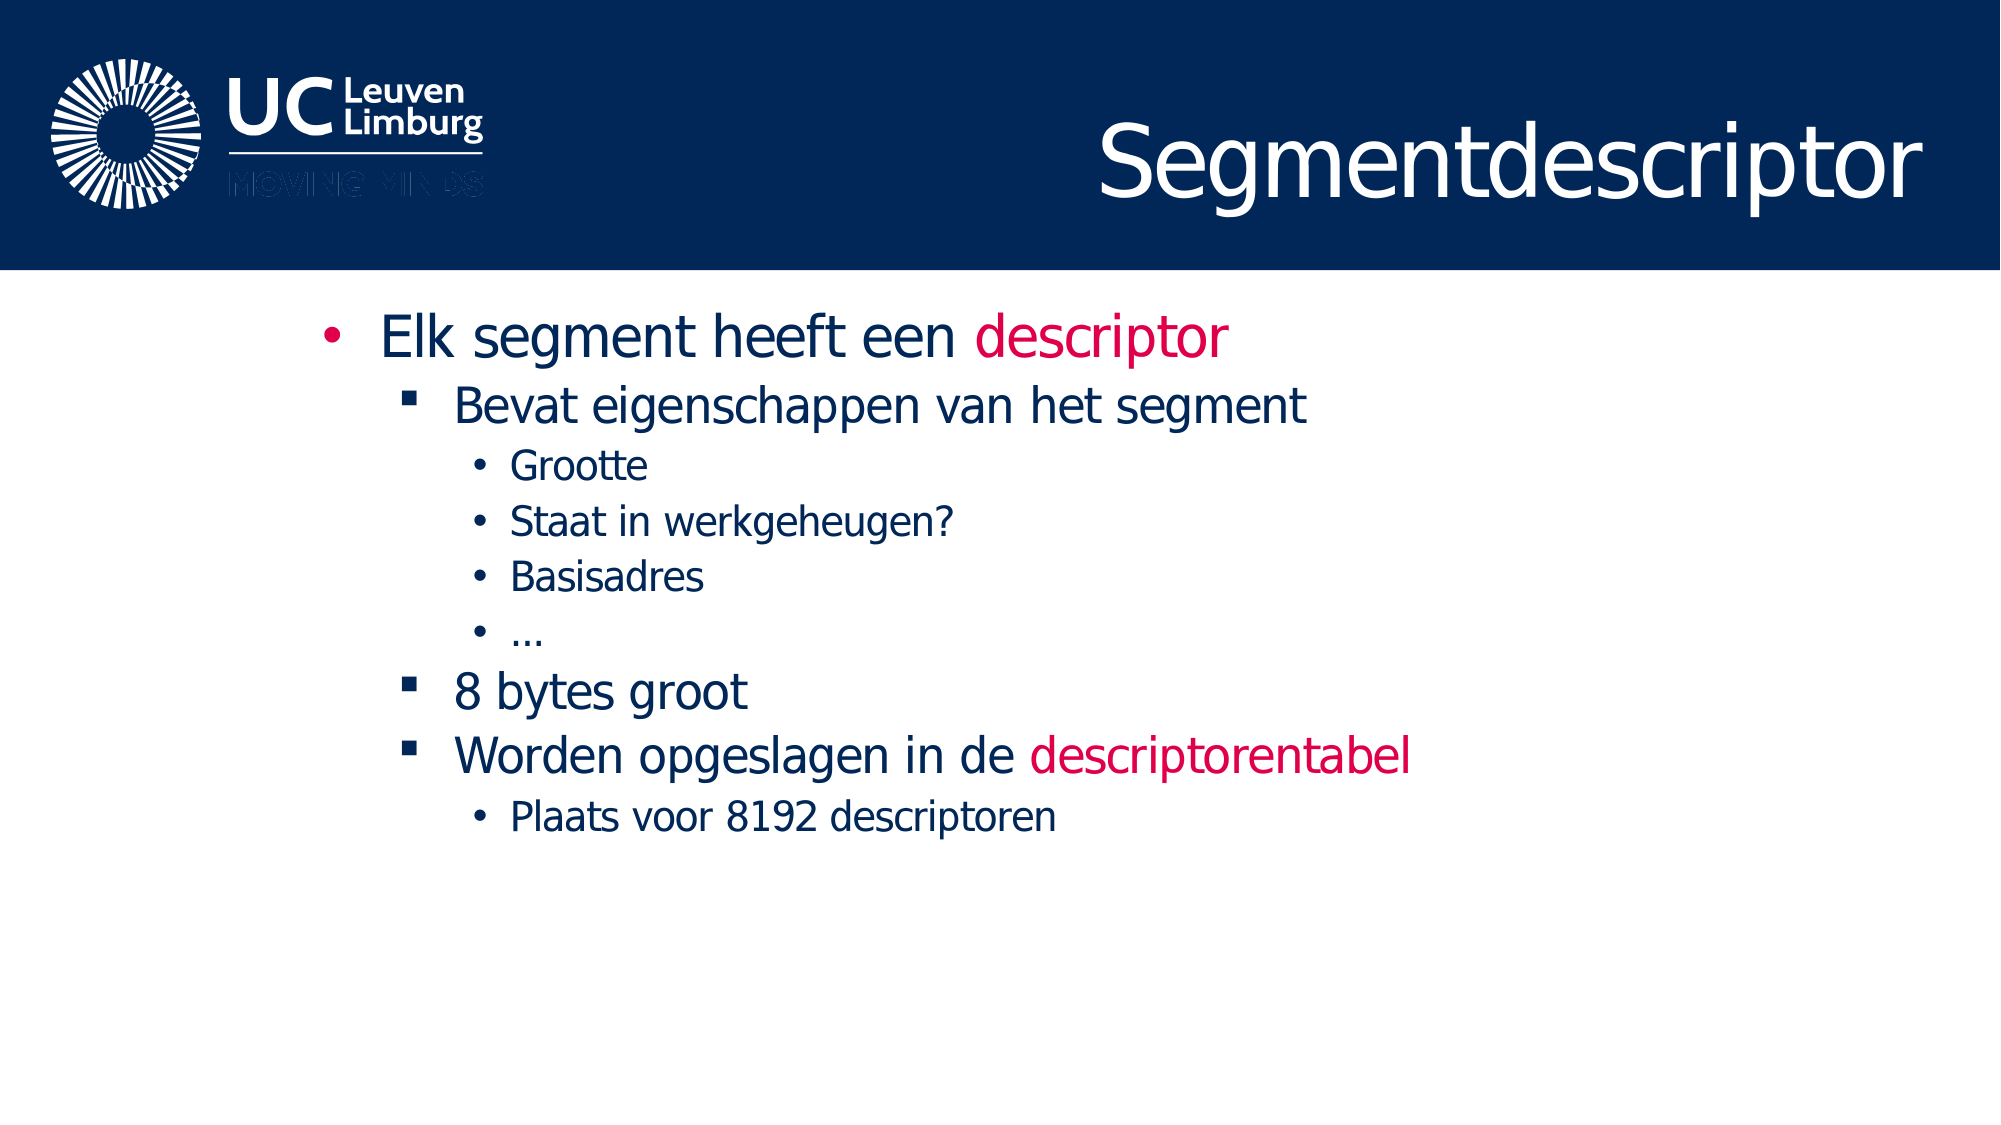

# Segmentdescriptor
Elk segment heeft een descriptor
Bevat eigenschappen van het segment
Grootte
Staat in werkgeheugen?
Basisadres
…
8 bytes groot
Worden opgeslagen in de descriptorentabel
Plaats voor 8192 descriptoren